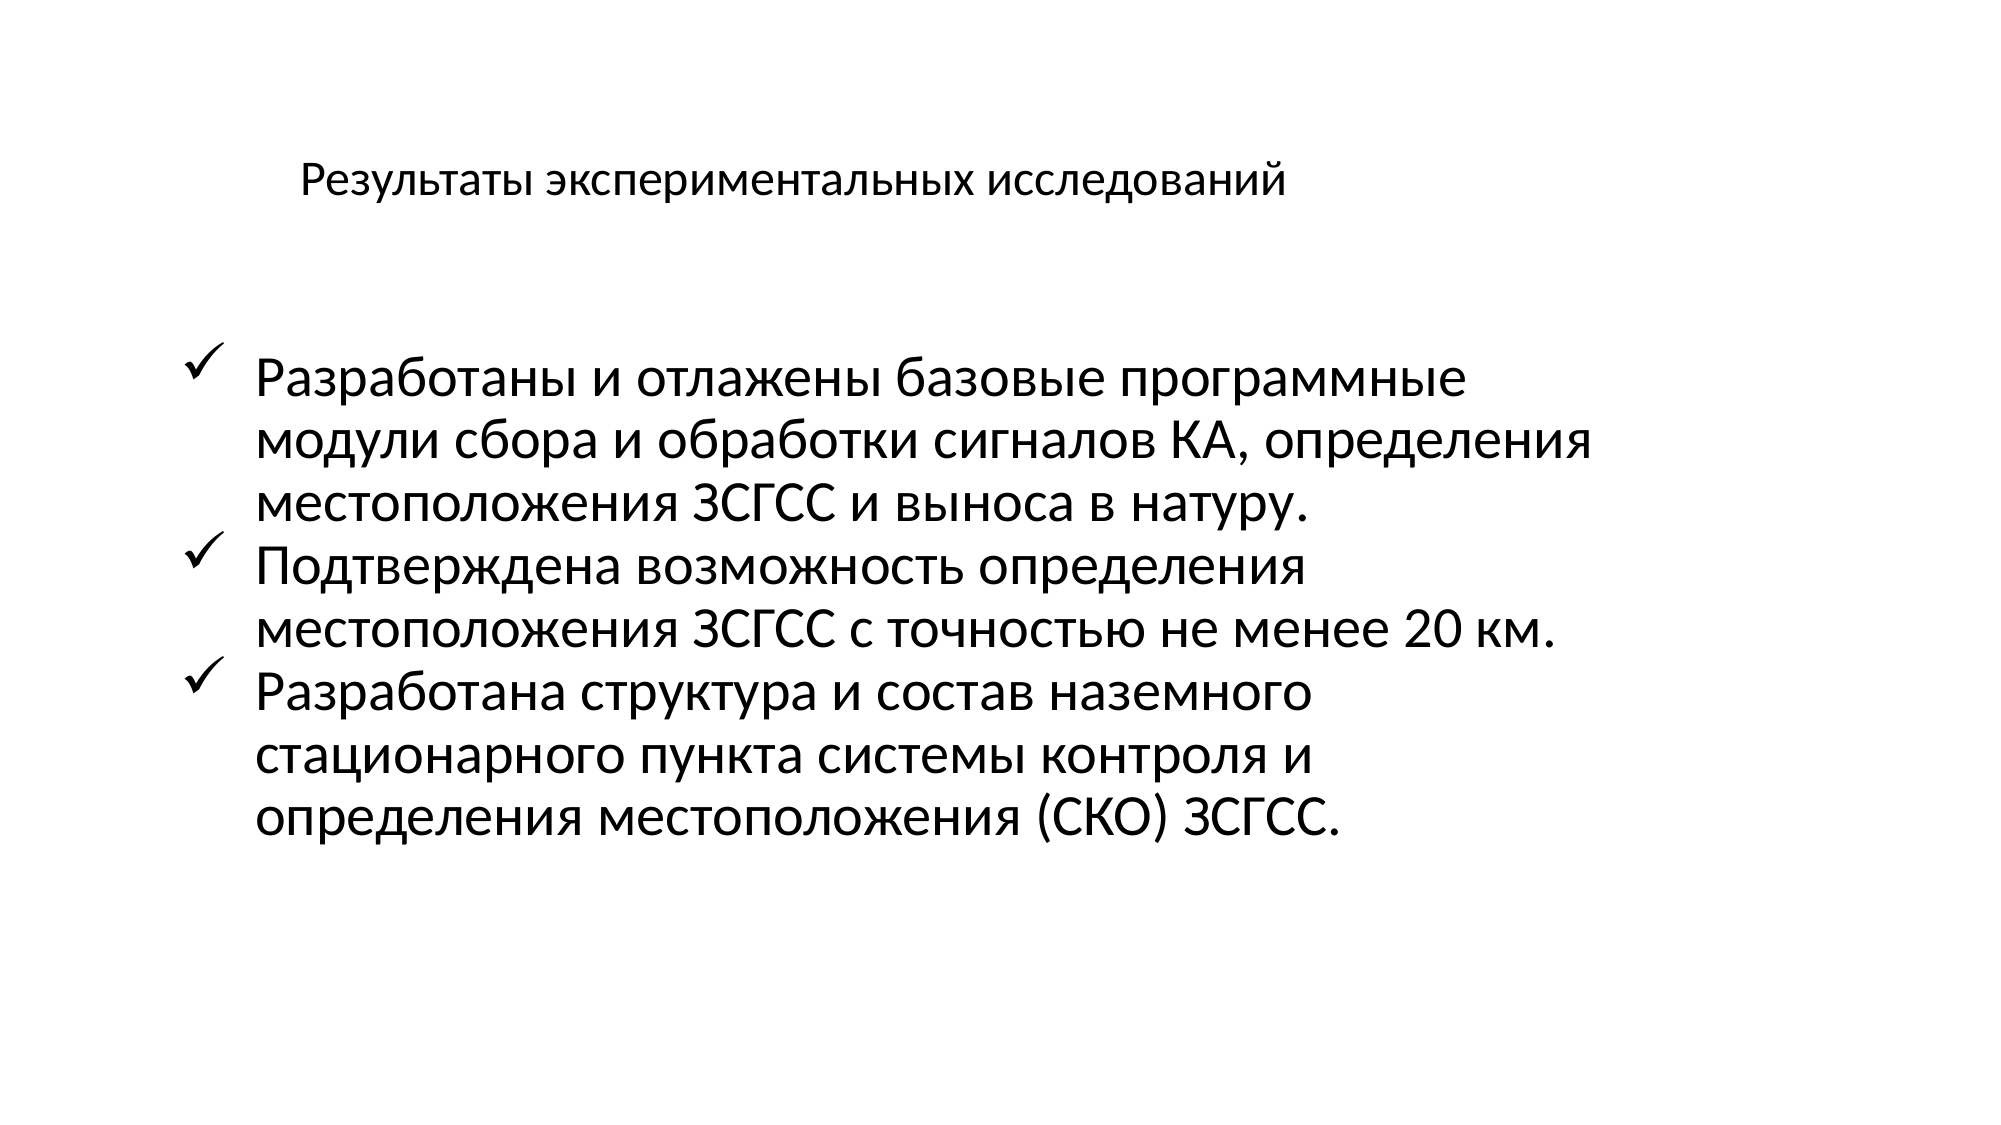

# Результаты экспериментальных исследований
Разработаны и отлажены базовые программные модули сбора и обработки сигналов КА, определения местоположения ЗСГСС и выноса в натуру.
Подтверждена возможность определения местоположения ЗСГСС с точностью не менее 20 км.
Разработана структура и состав наземного стационарного пункта системы контроля и определения местоположения (СКО) ЗСГСС.